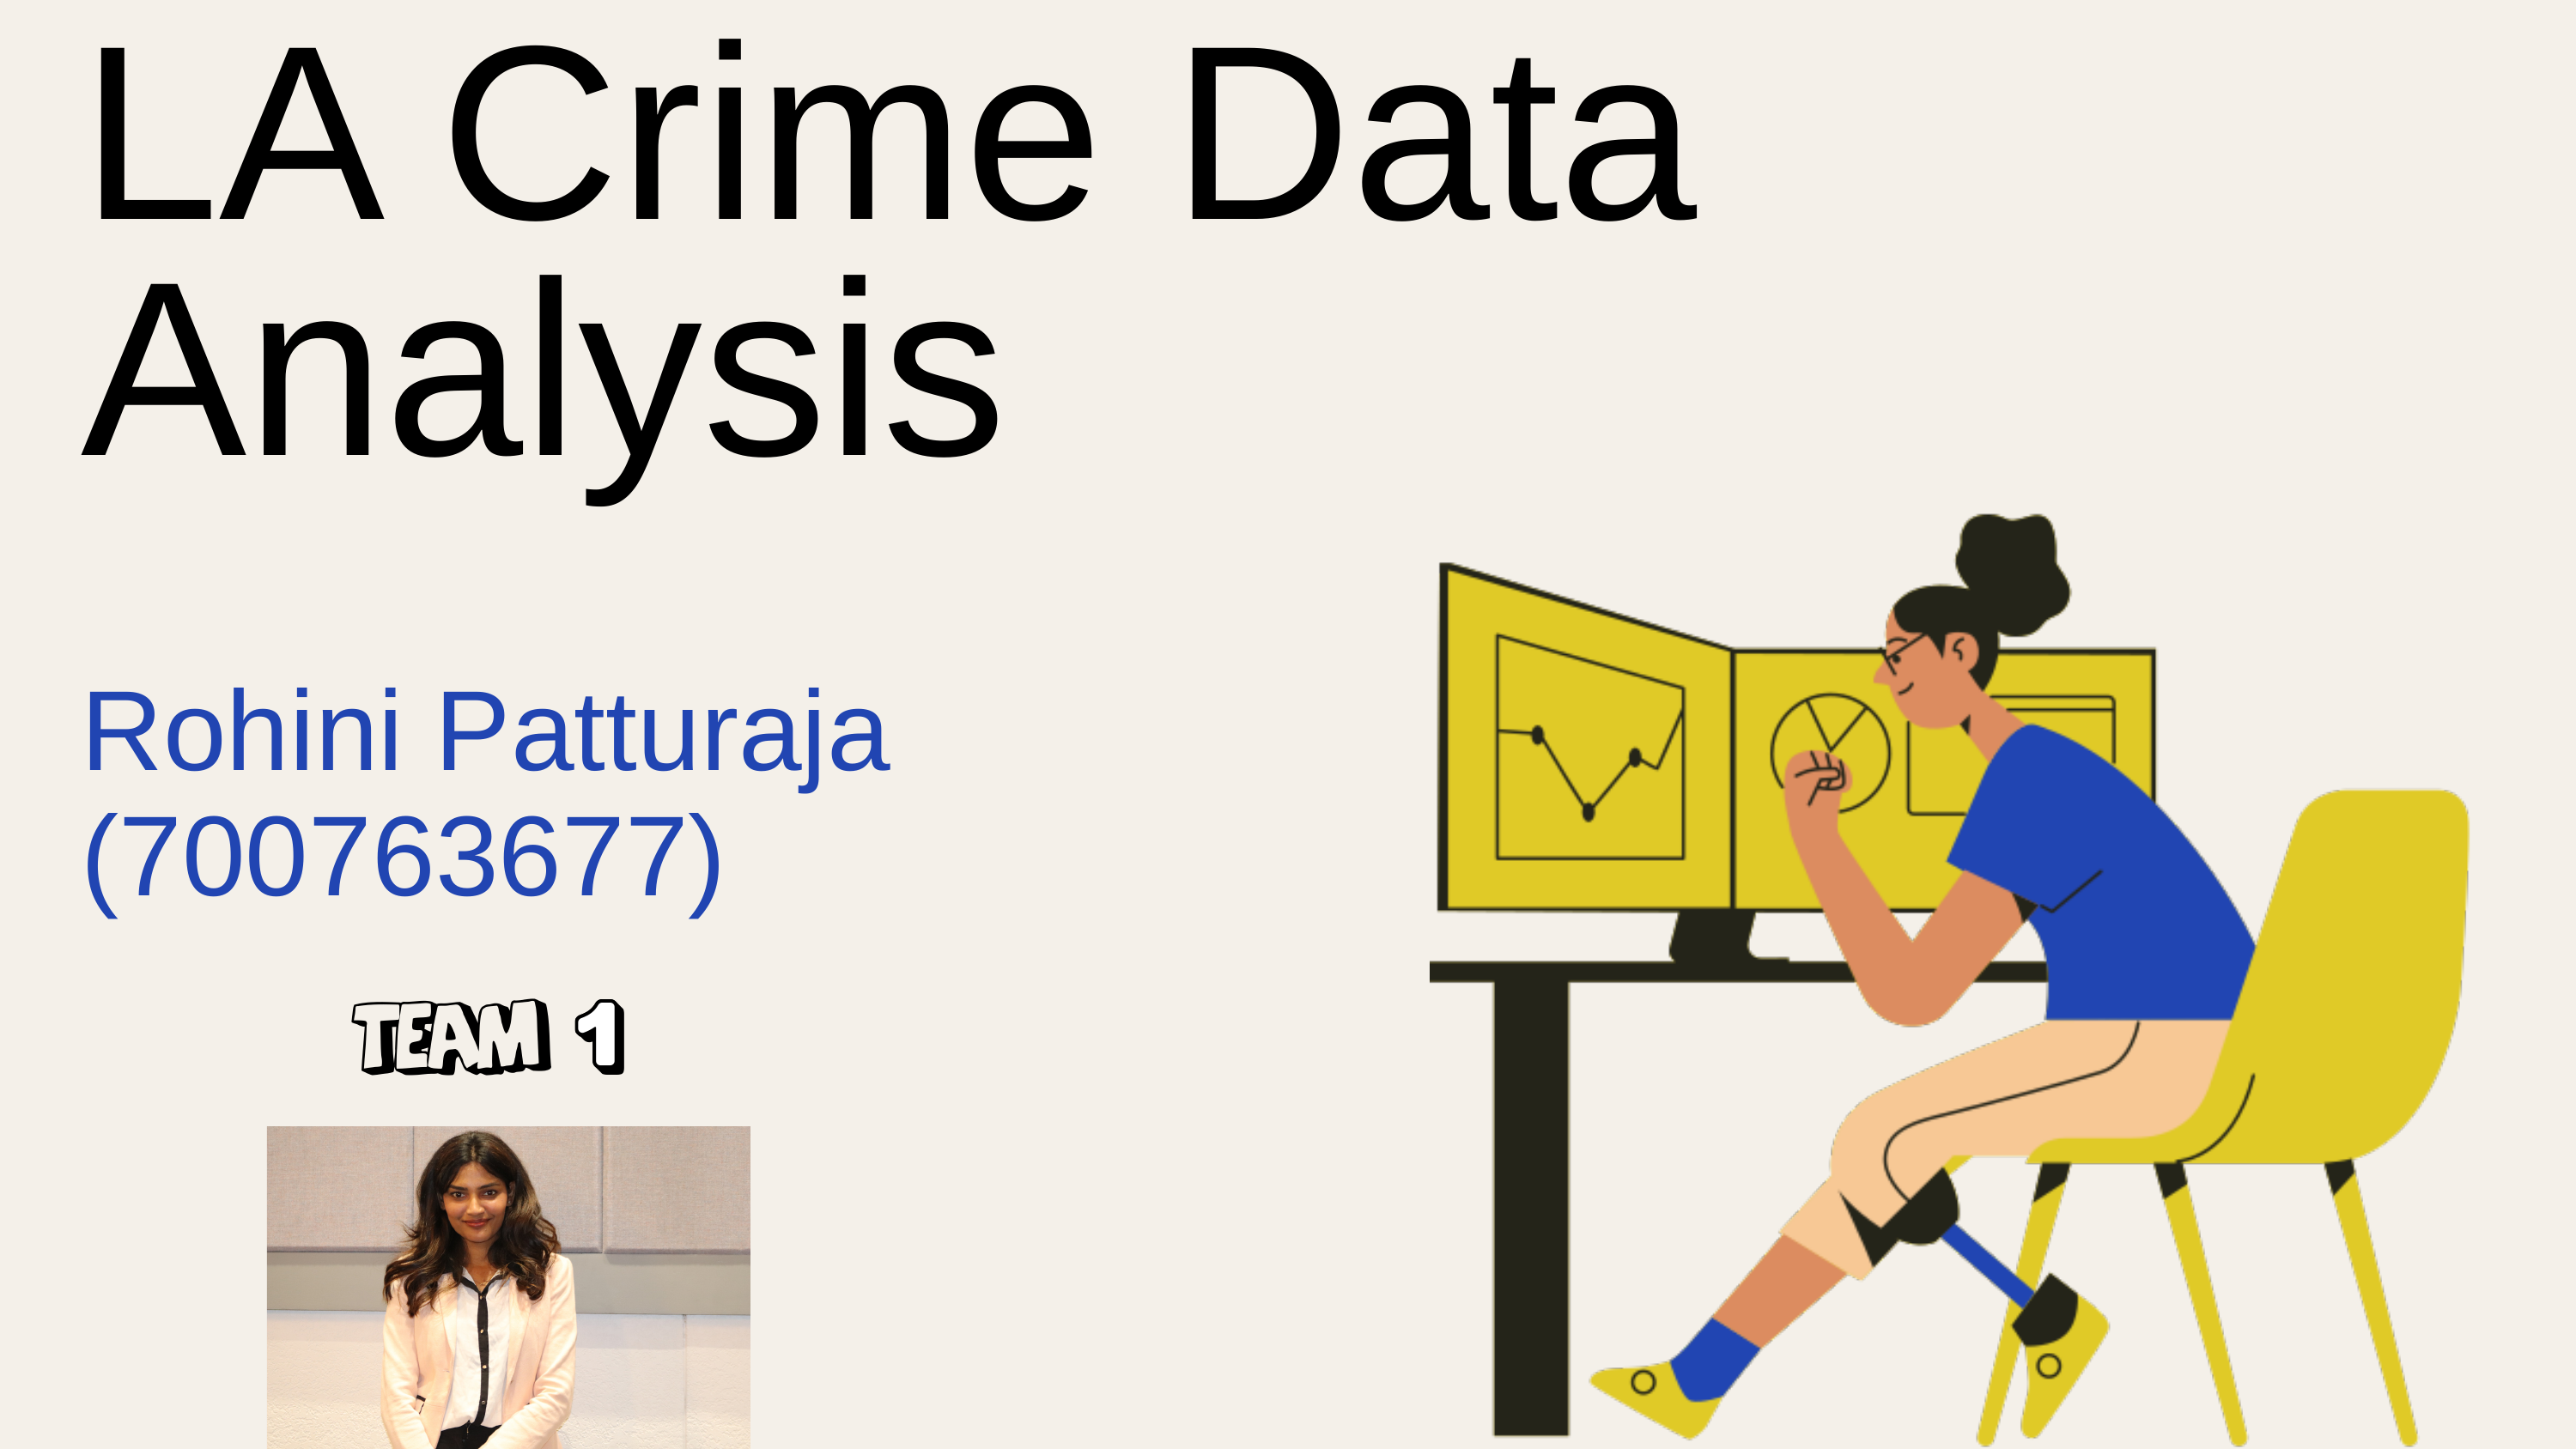

LA Crime Data Analysis

Rohini Patturaja (700763677)